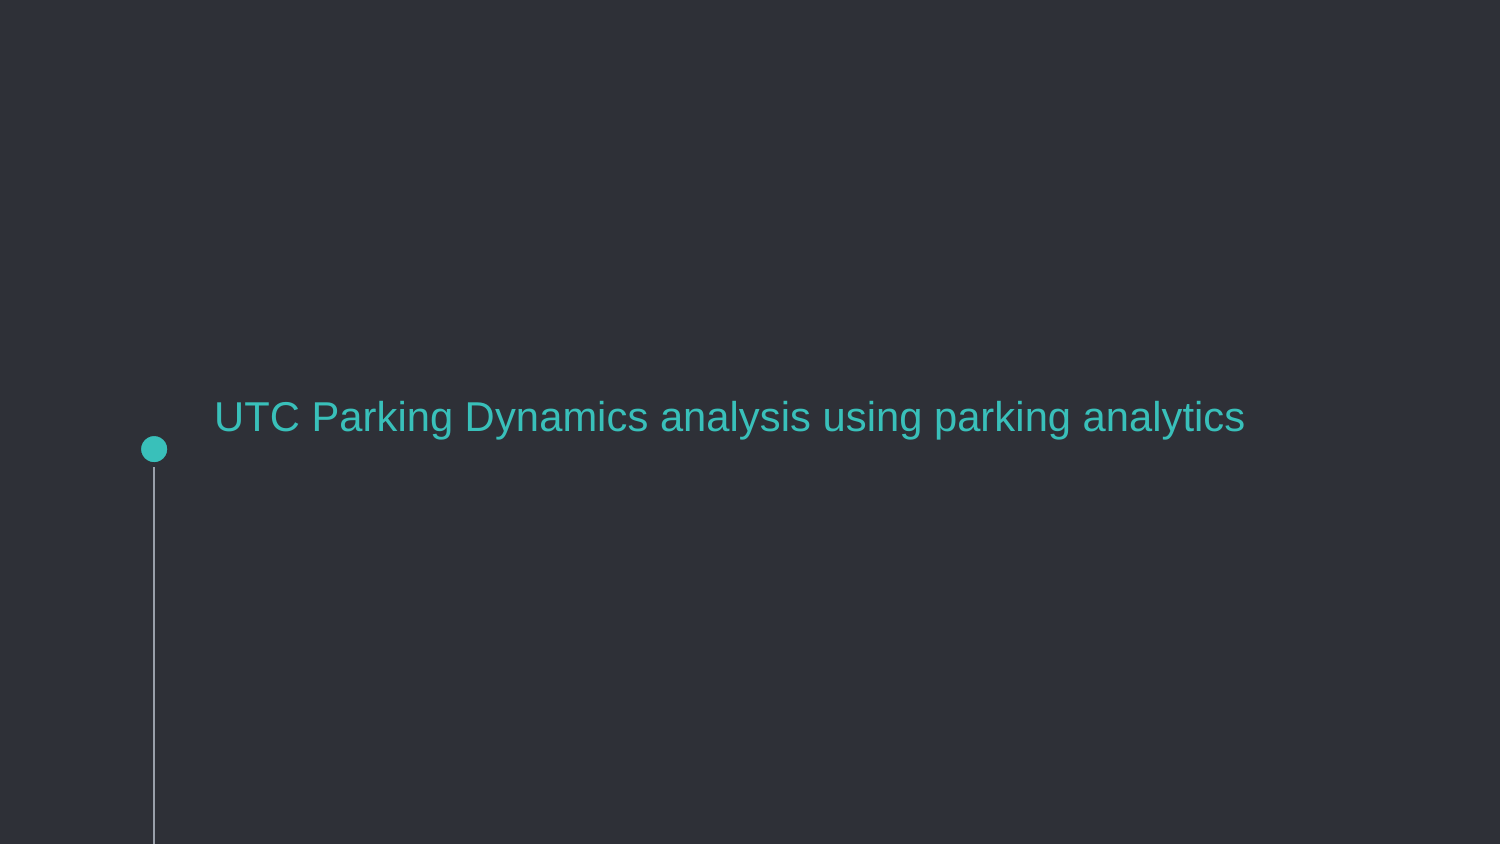

# UTC Parking Dynamics analysis using parking analytics